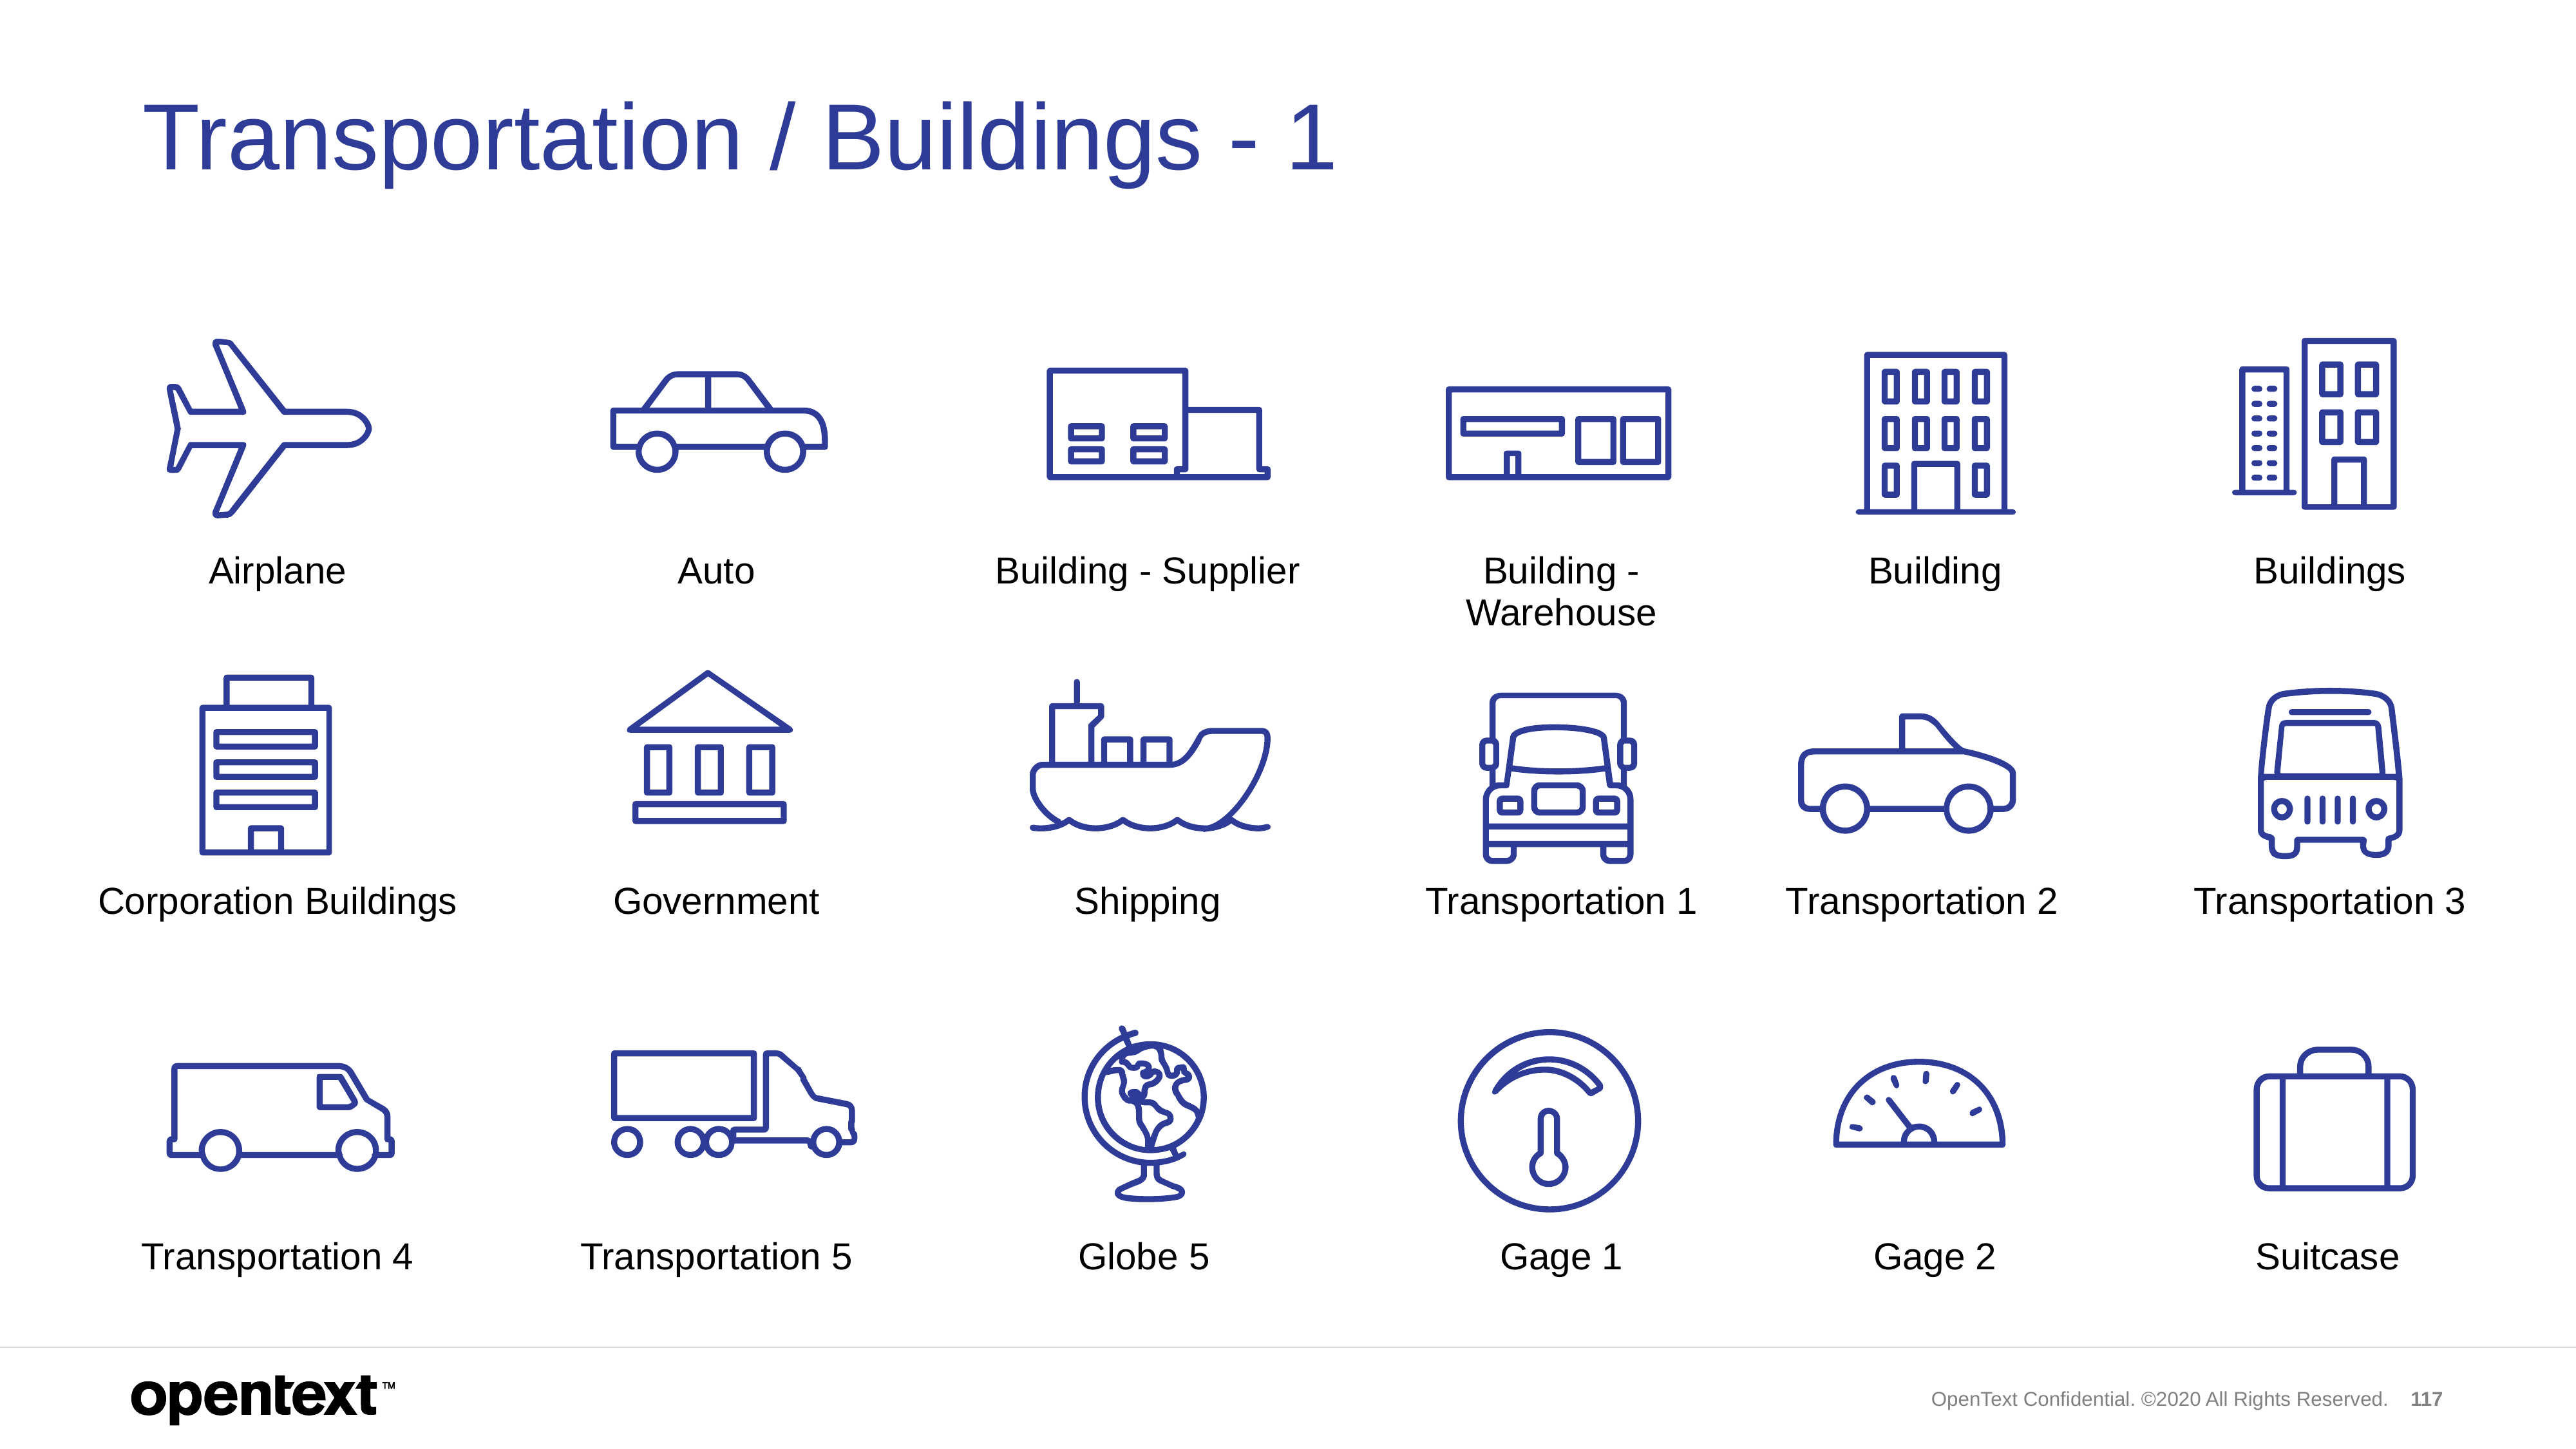

# Transportation / Buildings - 1

Airplane
Auto
Building - Supplier
Building - Warehouse
Building
Buildings

Corporation Buildings
Government
Shipping
Transportation 1
Transportation 2
Transportation 3

Transportation 4
Transportation 5
Globe 5
Gage 1
Gage 2
Suitcase